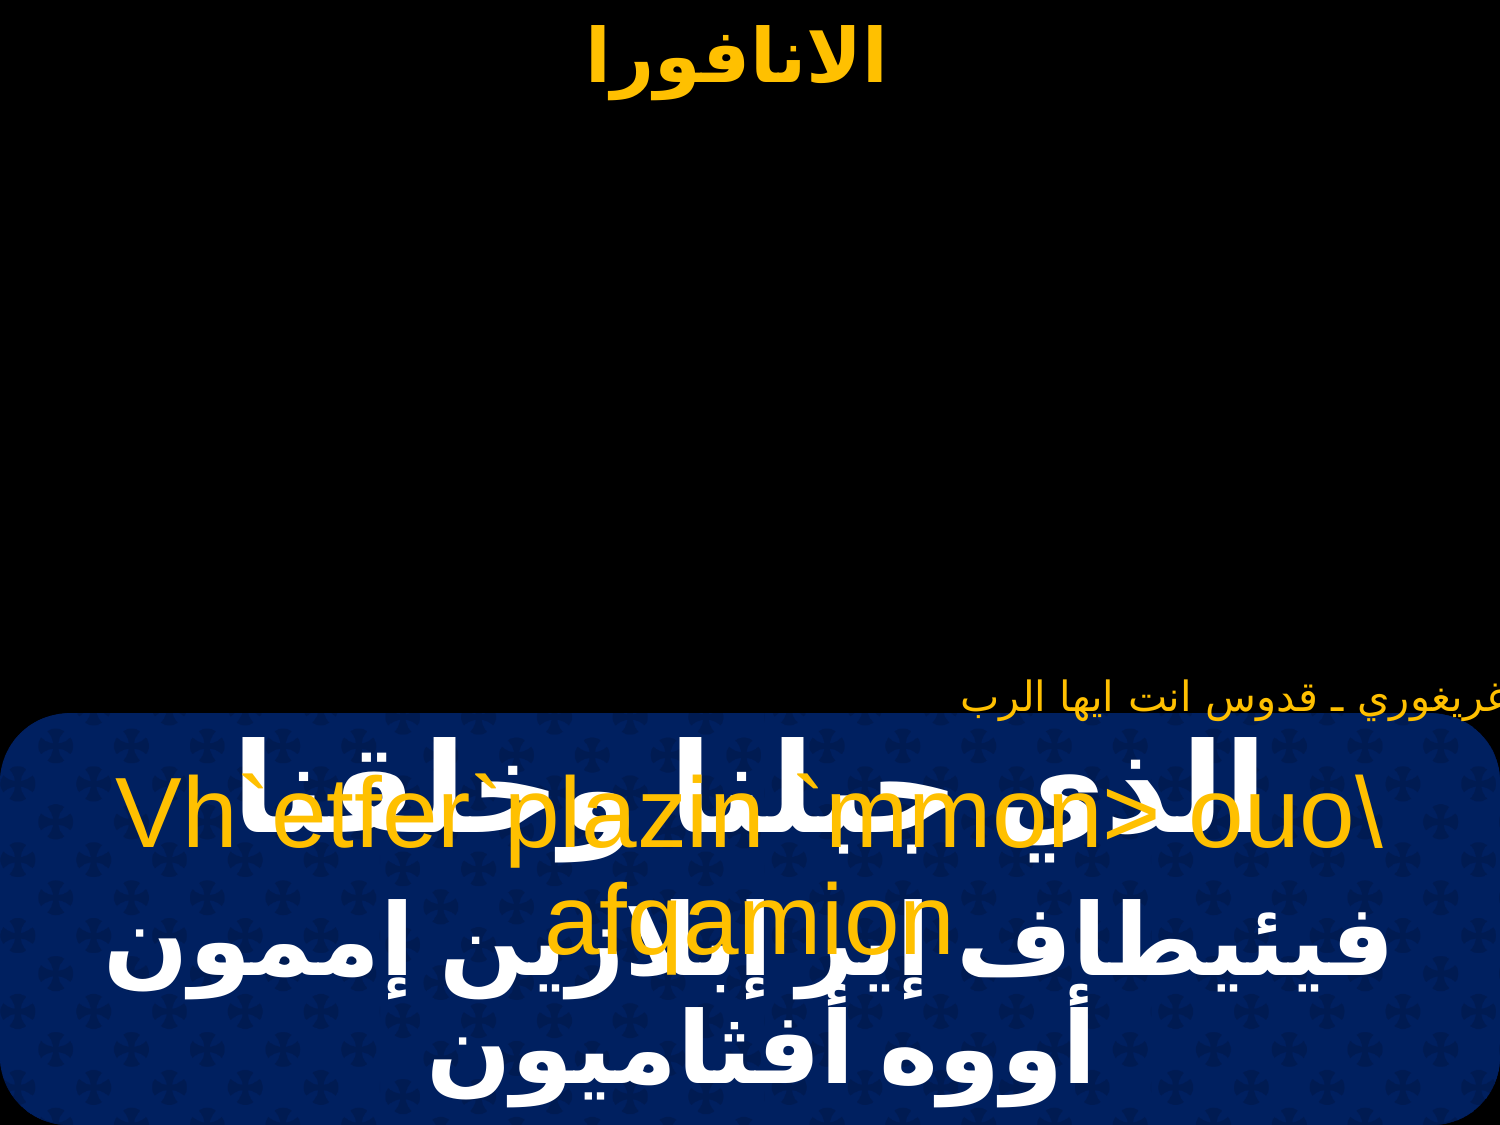

غريغوري ـ قدوس انت ايها الرب
# الذي جبلنا وخلقنا
Vh`etfer`plazin `mmon> ouo\ afqamion
فيئيطاف إير إبلازين إممون أووه أفثاميون